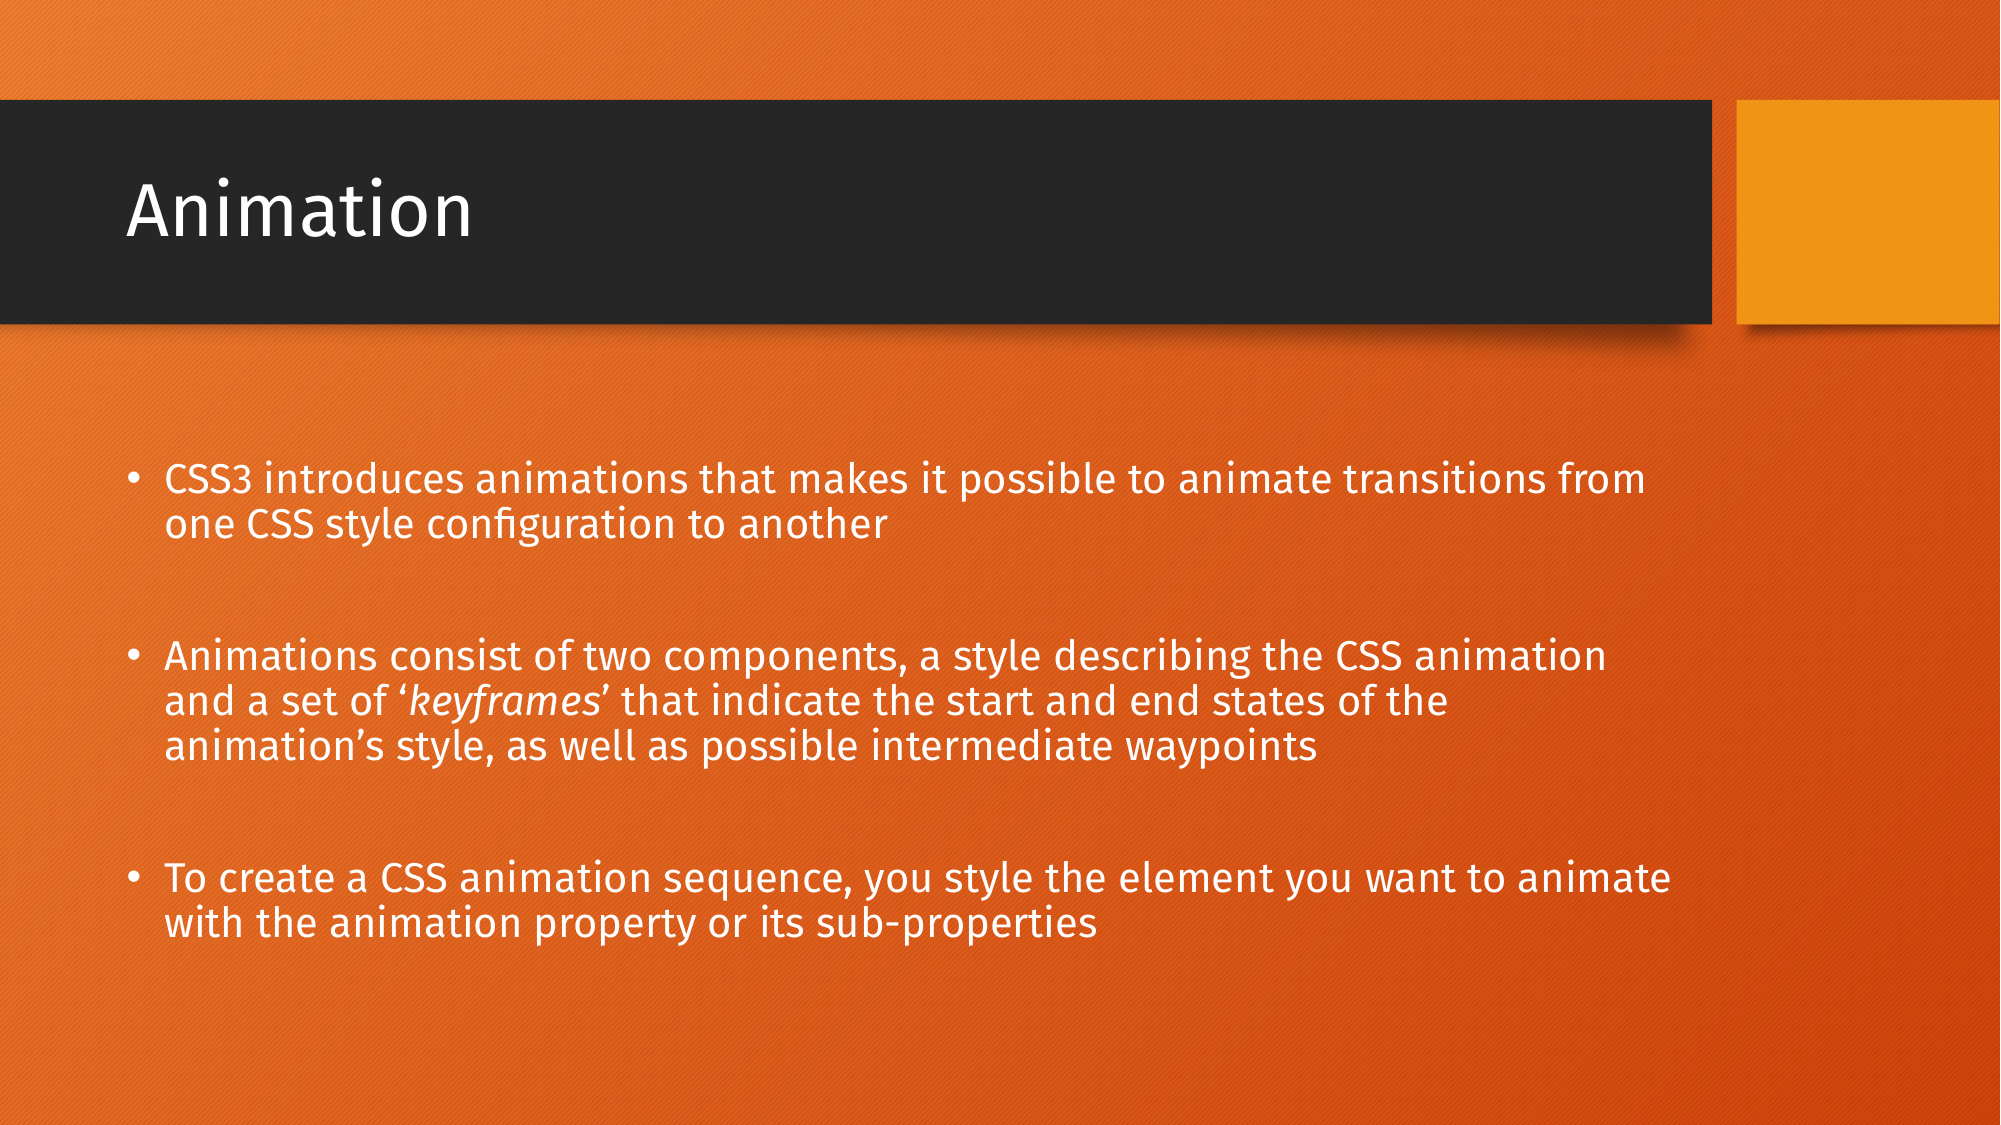

# Animation
CSS3 introduces animations that makes it possible to animate transitions from one CSS style configuration to another

Animations consist of two components, a style describing the CSS animation and a set of ‘keyframes’ that indicate the start and end states of the animation’s style, as well as possible intermediate waypoints

To create a CSS animation sequence, you style the element you want to animate with the animation property or its sub-properties